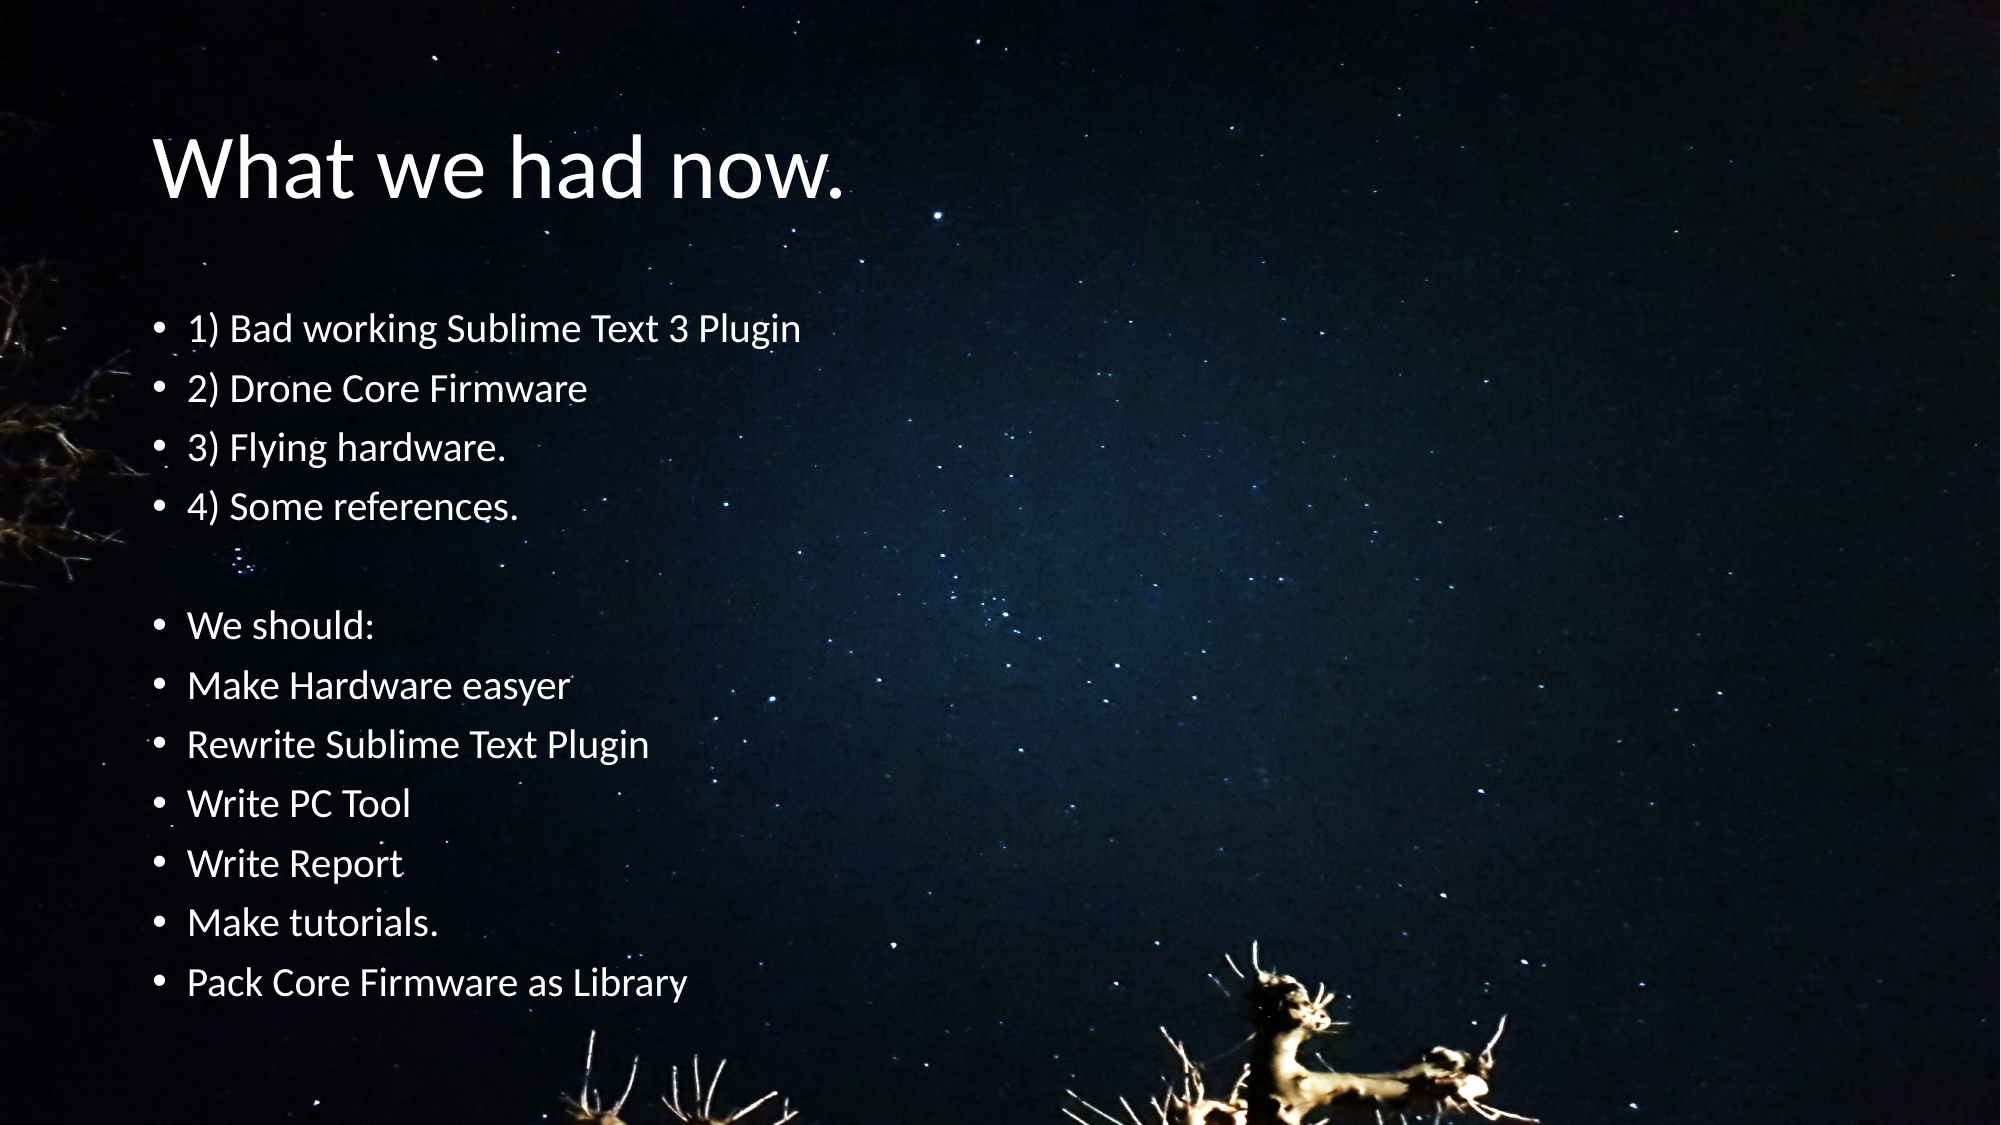

# What we had now.
1) Bad working Sublime Text 3 Plugin
2) Drone Core Firmware
3) Flying hardware.
4) Some references.

We should:
Make Hardware easyer
Rewrite Sublime Text Plugin
Write PC Tool
Write Report
Make tutorials.
Pack Core Firmware as Library